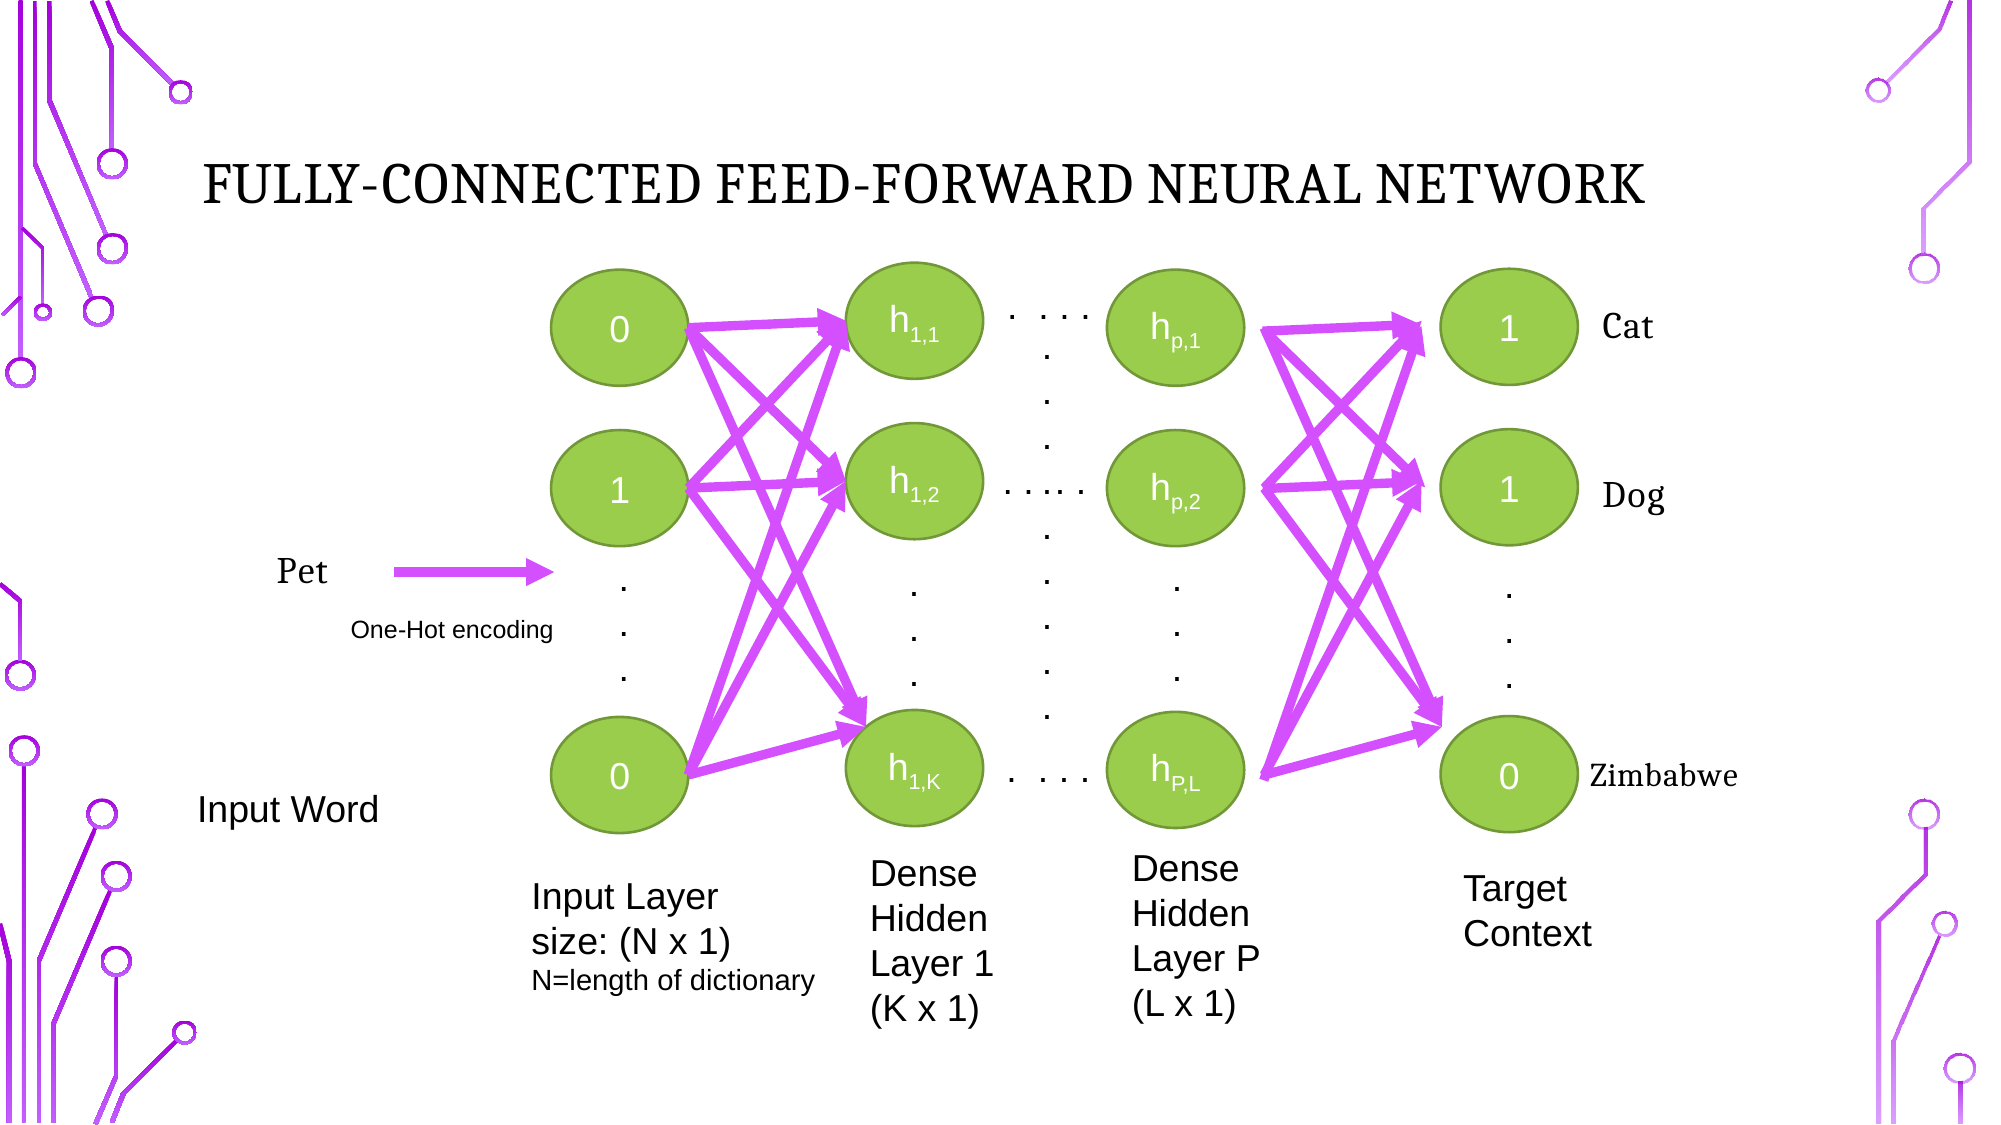

# Fully-Connected Feed-Forward Neural network
h1,1
1
0

.
.
.
.
.
.
.
.
.
hp,1
.  . . .
Cat
h1,2
1
1
hp,2
. .  . .
Dog
Pet
.
.
.
.
.
.
.
.
.
.
.
.
One-Hot encoding
h1,K
hP,L
0
0
.  . . .
Zimbabwe
Input Word
Dense Hidden Layer P
(L x 1)
Dense Hidden Layer 1
(K x 1)
Target
Context
Input Layer
size: (N x 1)
N=length of dictionary